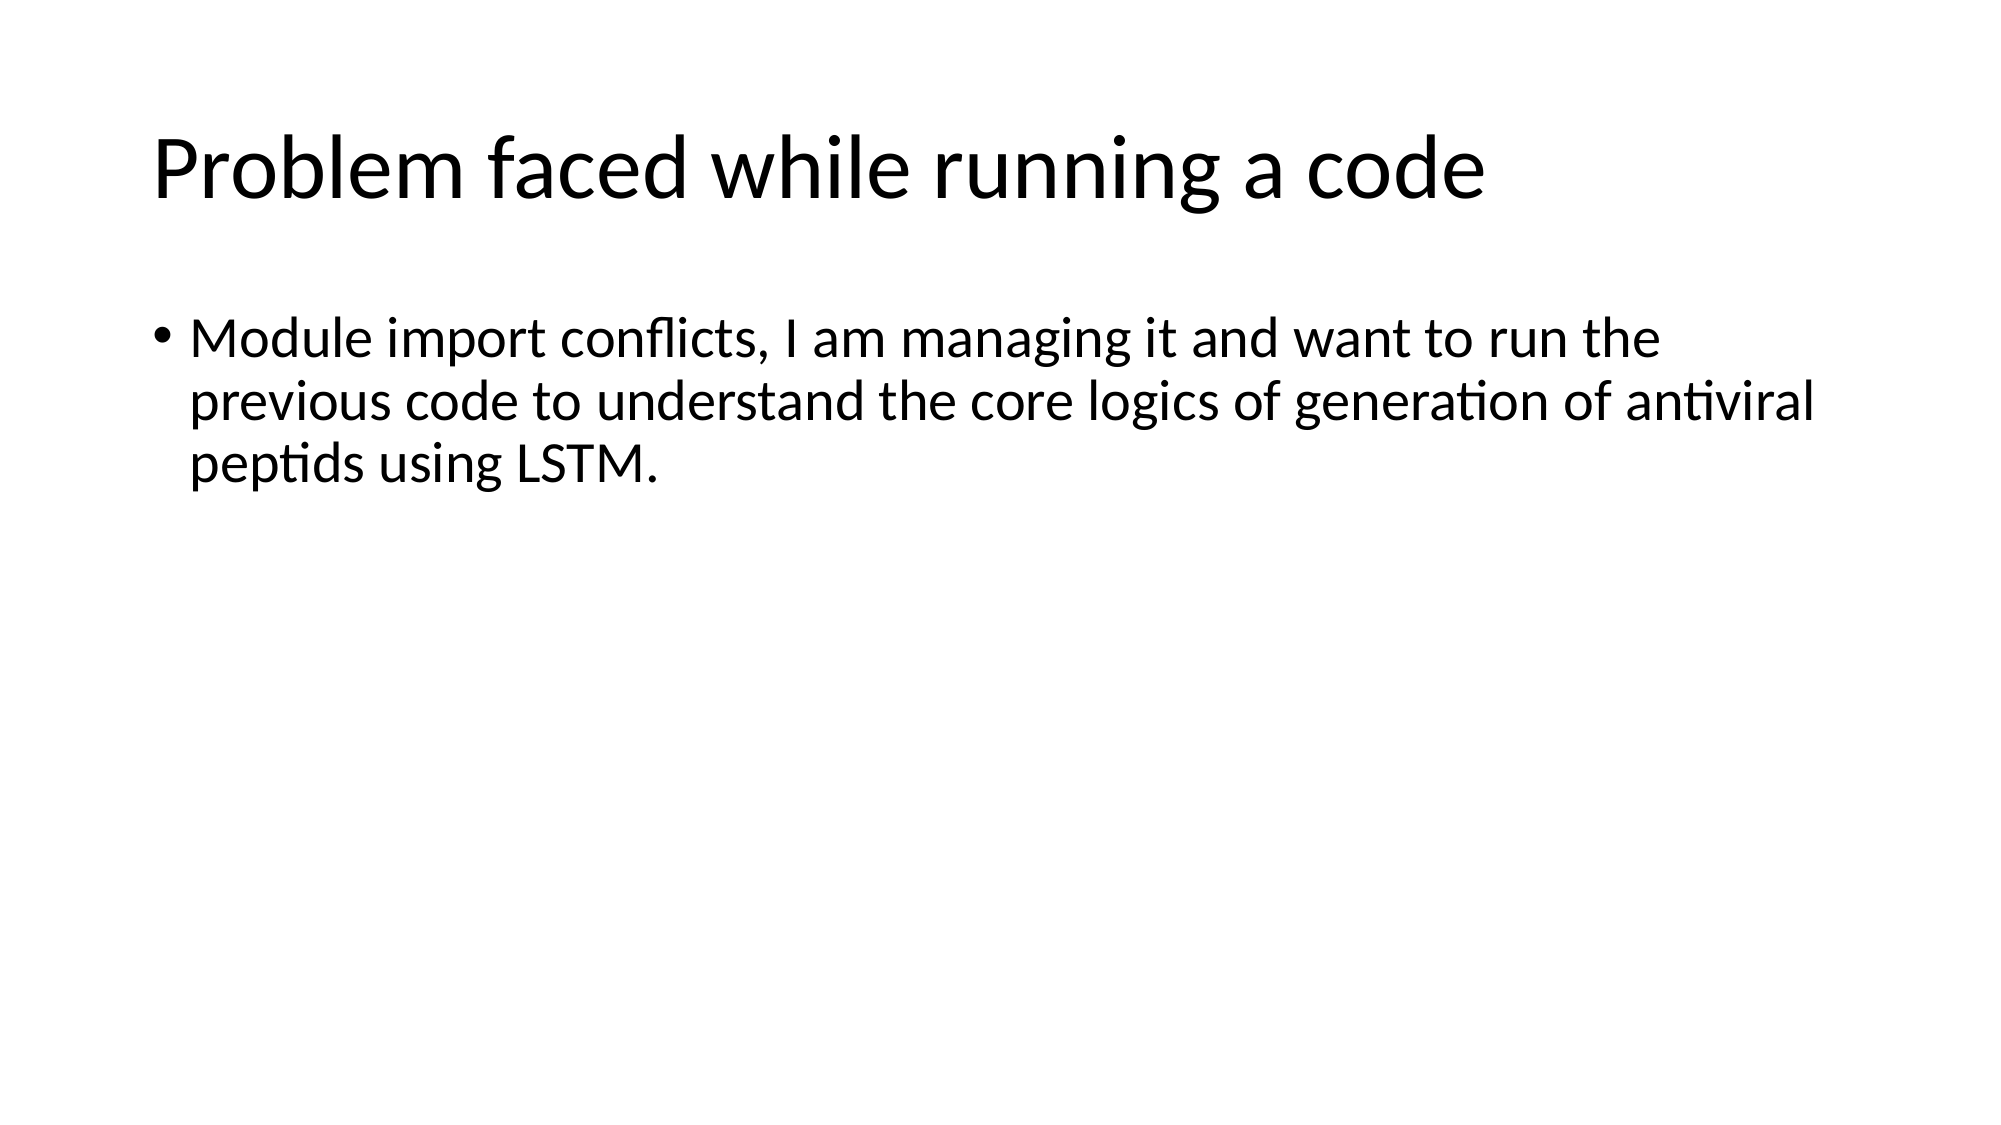

# Problem faced while running a code

Module import conflicts, I am managing it and want to run the previous code to understand the core logics of generation of antiviral peptids using LSTM.